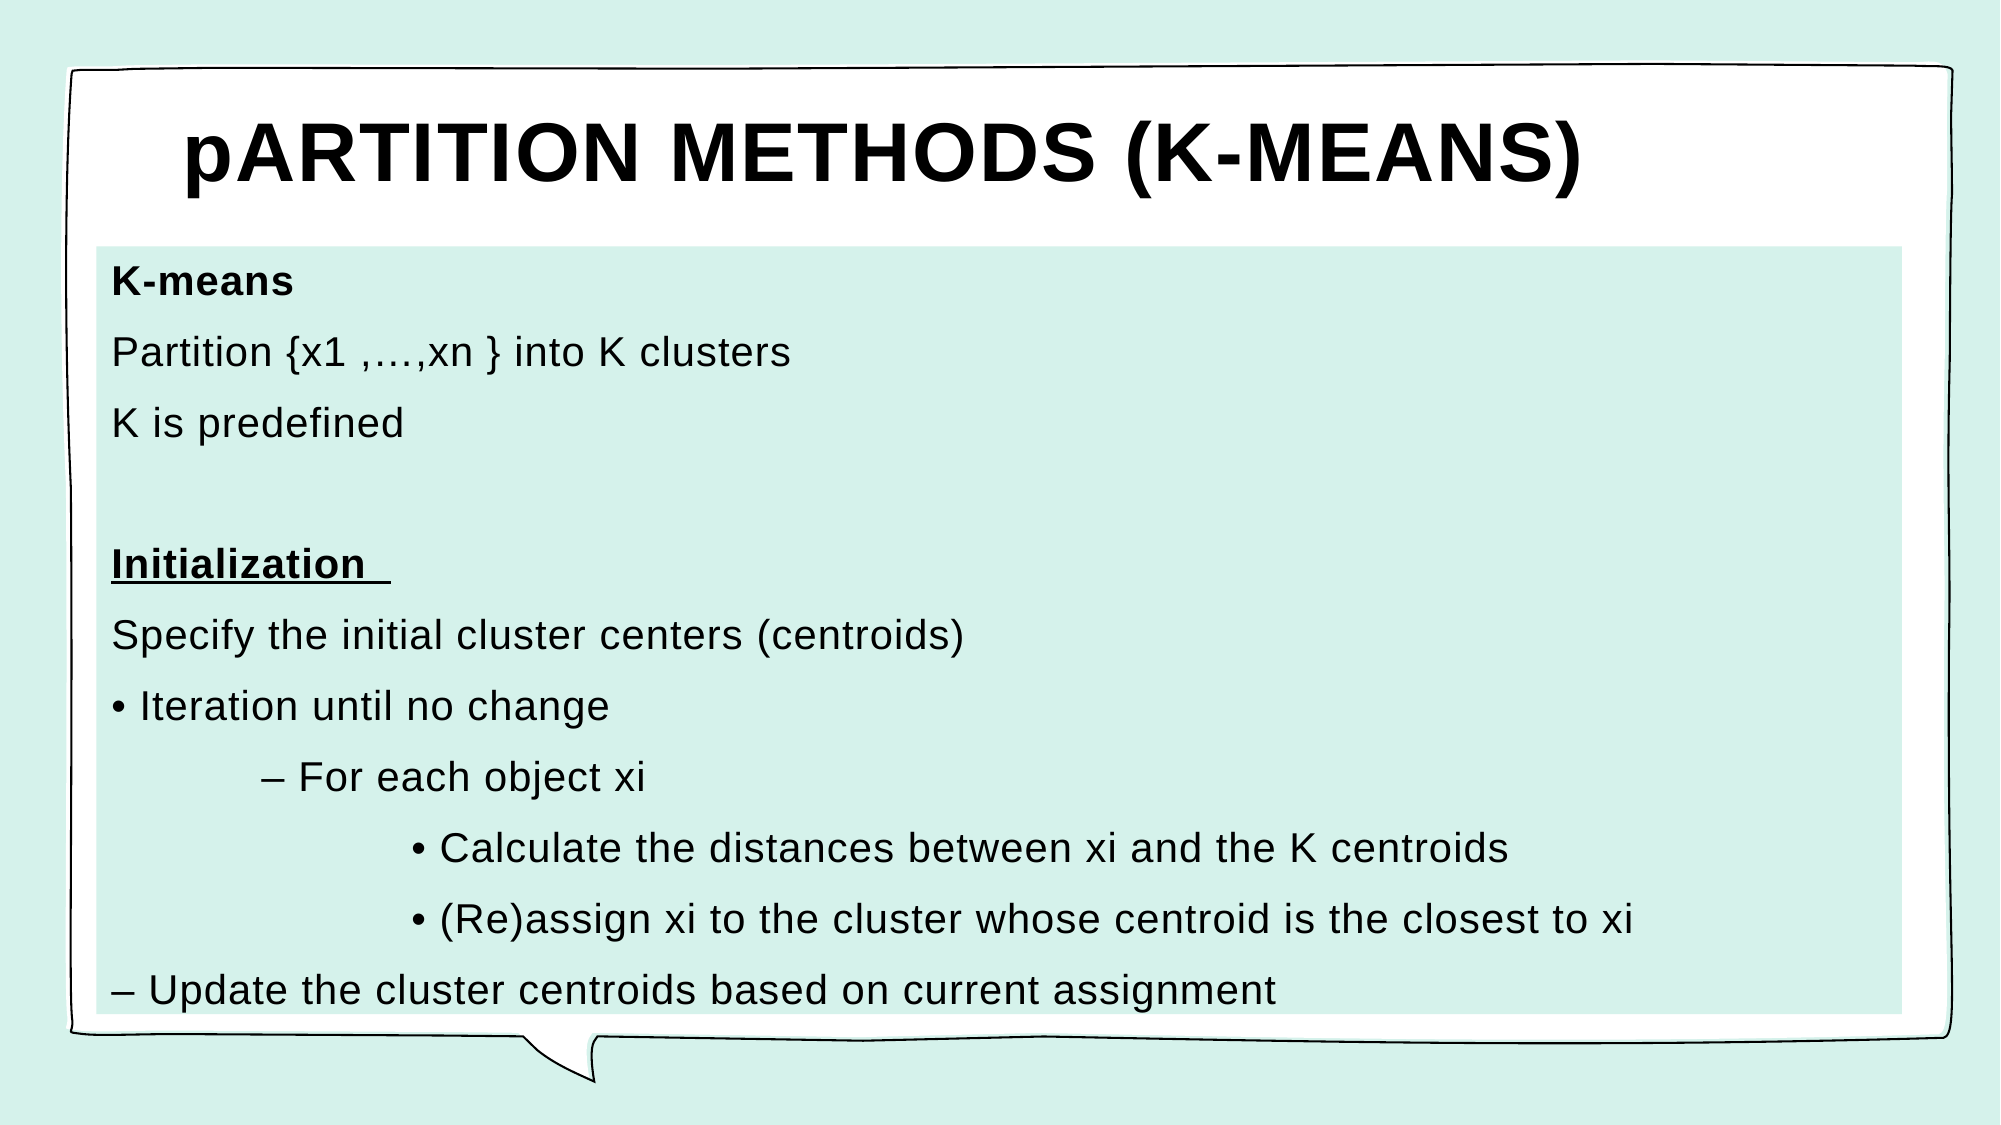

# pARTITION METHODS (K-MEANS)
K-means
Partition {x1 ,…,xn } into K clusters
K is predefined

Initialization
Specify the initial cluster centers (centroids)
• Iteration until no change
	– For each object xi
		• Calculate the distances between xi and the K centroids
		• (Re)assign xi to the cluster whose centroid is the closest to xi
– Update the cluster centroids based on current assignment